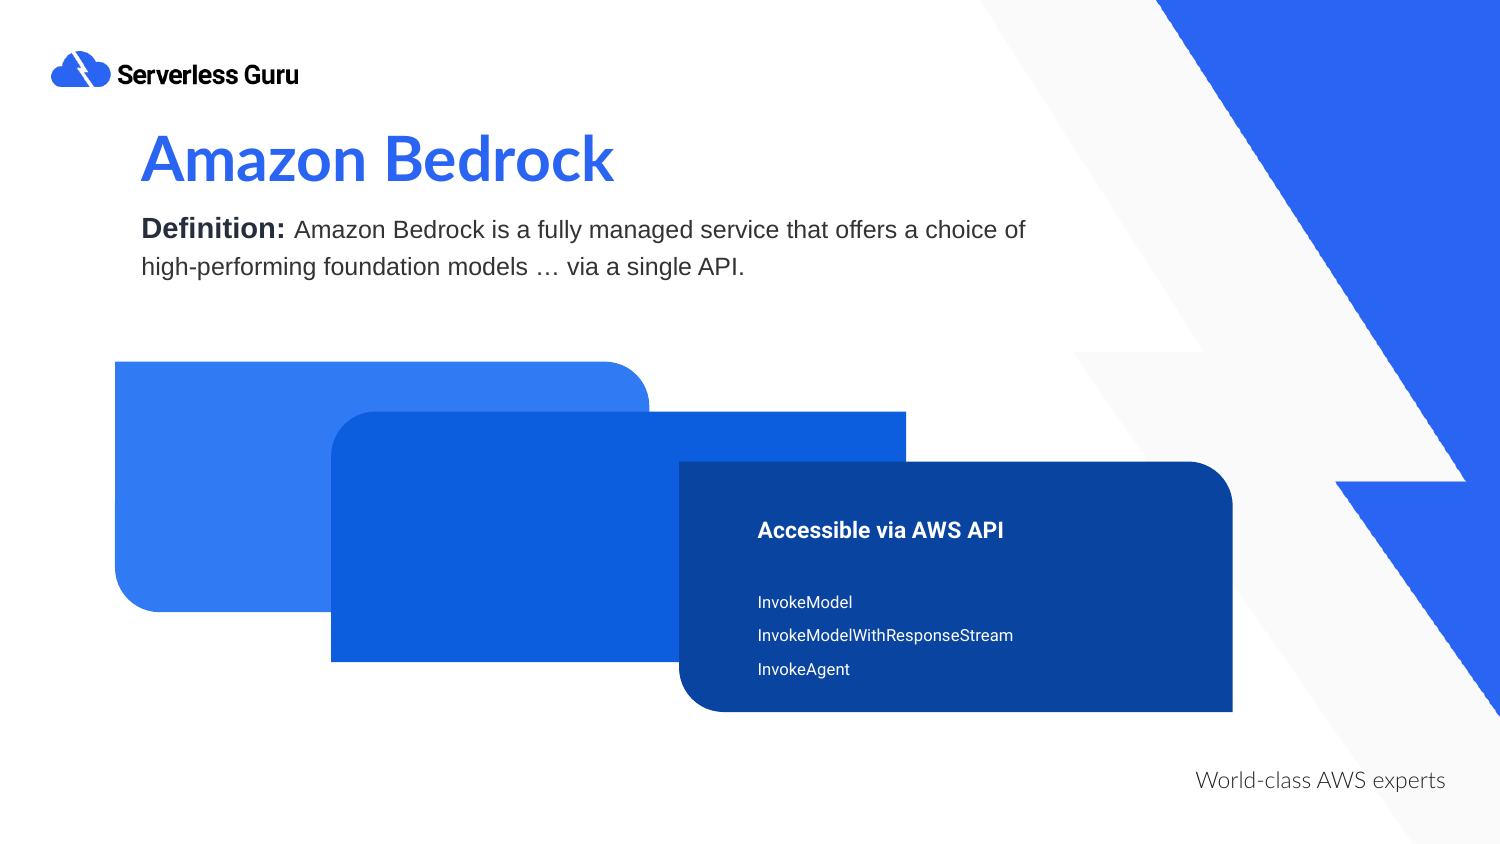

Amazon Bedrock
# Definition: Amazon Bedrock is a fully managed service that offers a choice of high-performing foundation models … via a single API.

Accessible via AWS API
InvokeModel
InvokeModelWithResponseStream
InvokeAgent